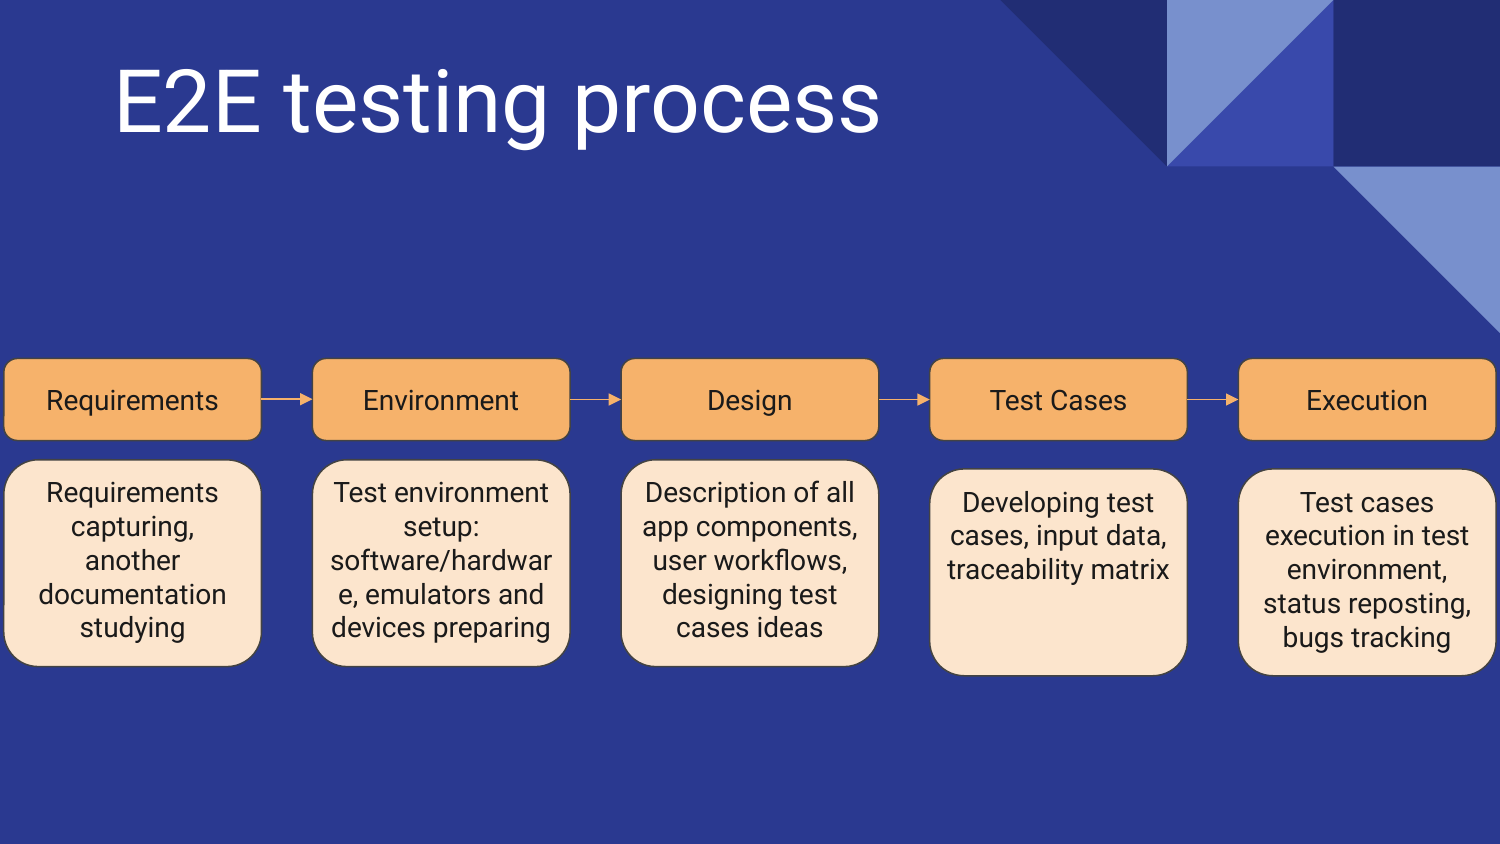

# E2E testing process

Requirements
Environment
Design
Test Cases
Execution

Requirements capturing,
another documentation studying

Test environment setup: software/hardware, emulators and devices preparing

Description of all app components, user workflows,
designing test cases ideas

Developing test cases, input data,
traceability matrix

Test cases execution in test environment, status reposting,
bugs tracking